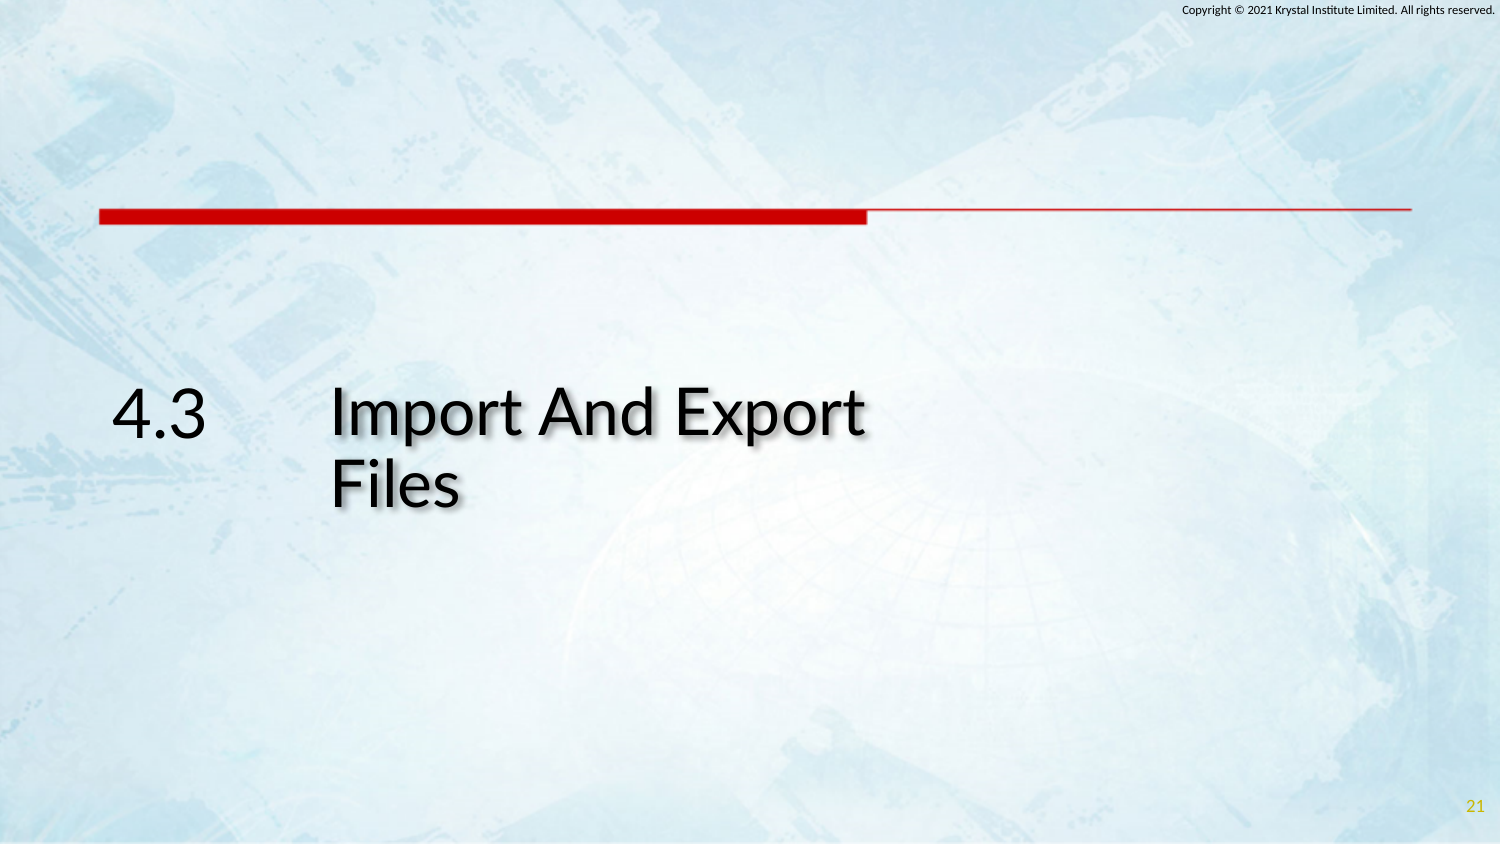

4.3
# Import And Export Files
21